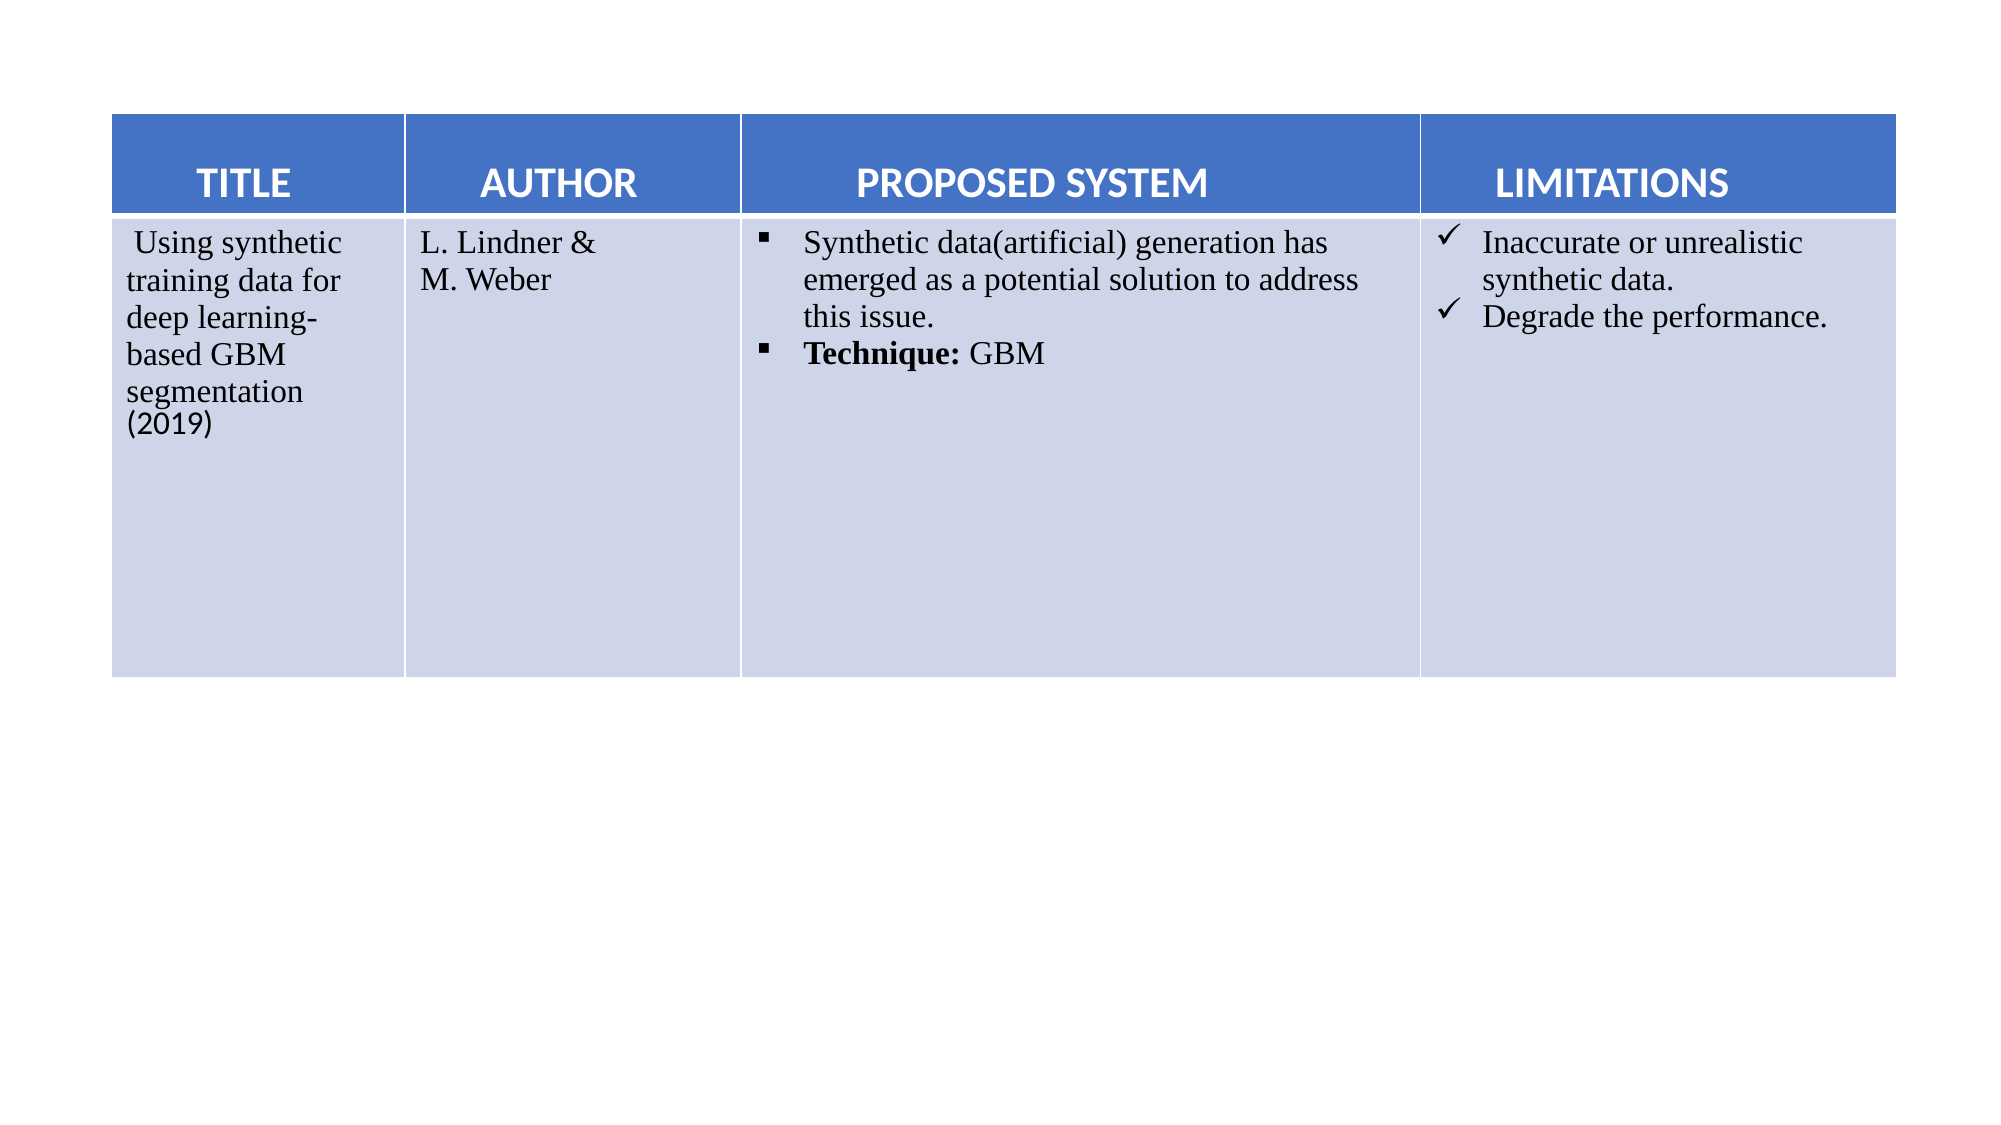

| TITLE | AUTHOR | PROPOSED SYSTEM | LIMITATIONS |
| --- | --- | --- | --- |
| Using synthetic training data for deep learning-based GBM segmentation (2019) | L. Lindner & M. Weber | Synthetic data(artificial) generation has emerged as a potential solution to address this issue. Technique: GBM | Inaccurate or unrealistic synthetic data. Degrade the performance. |